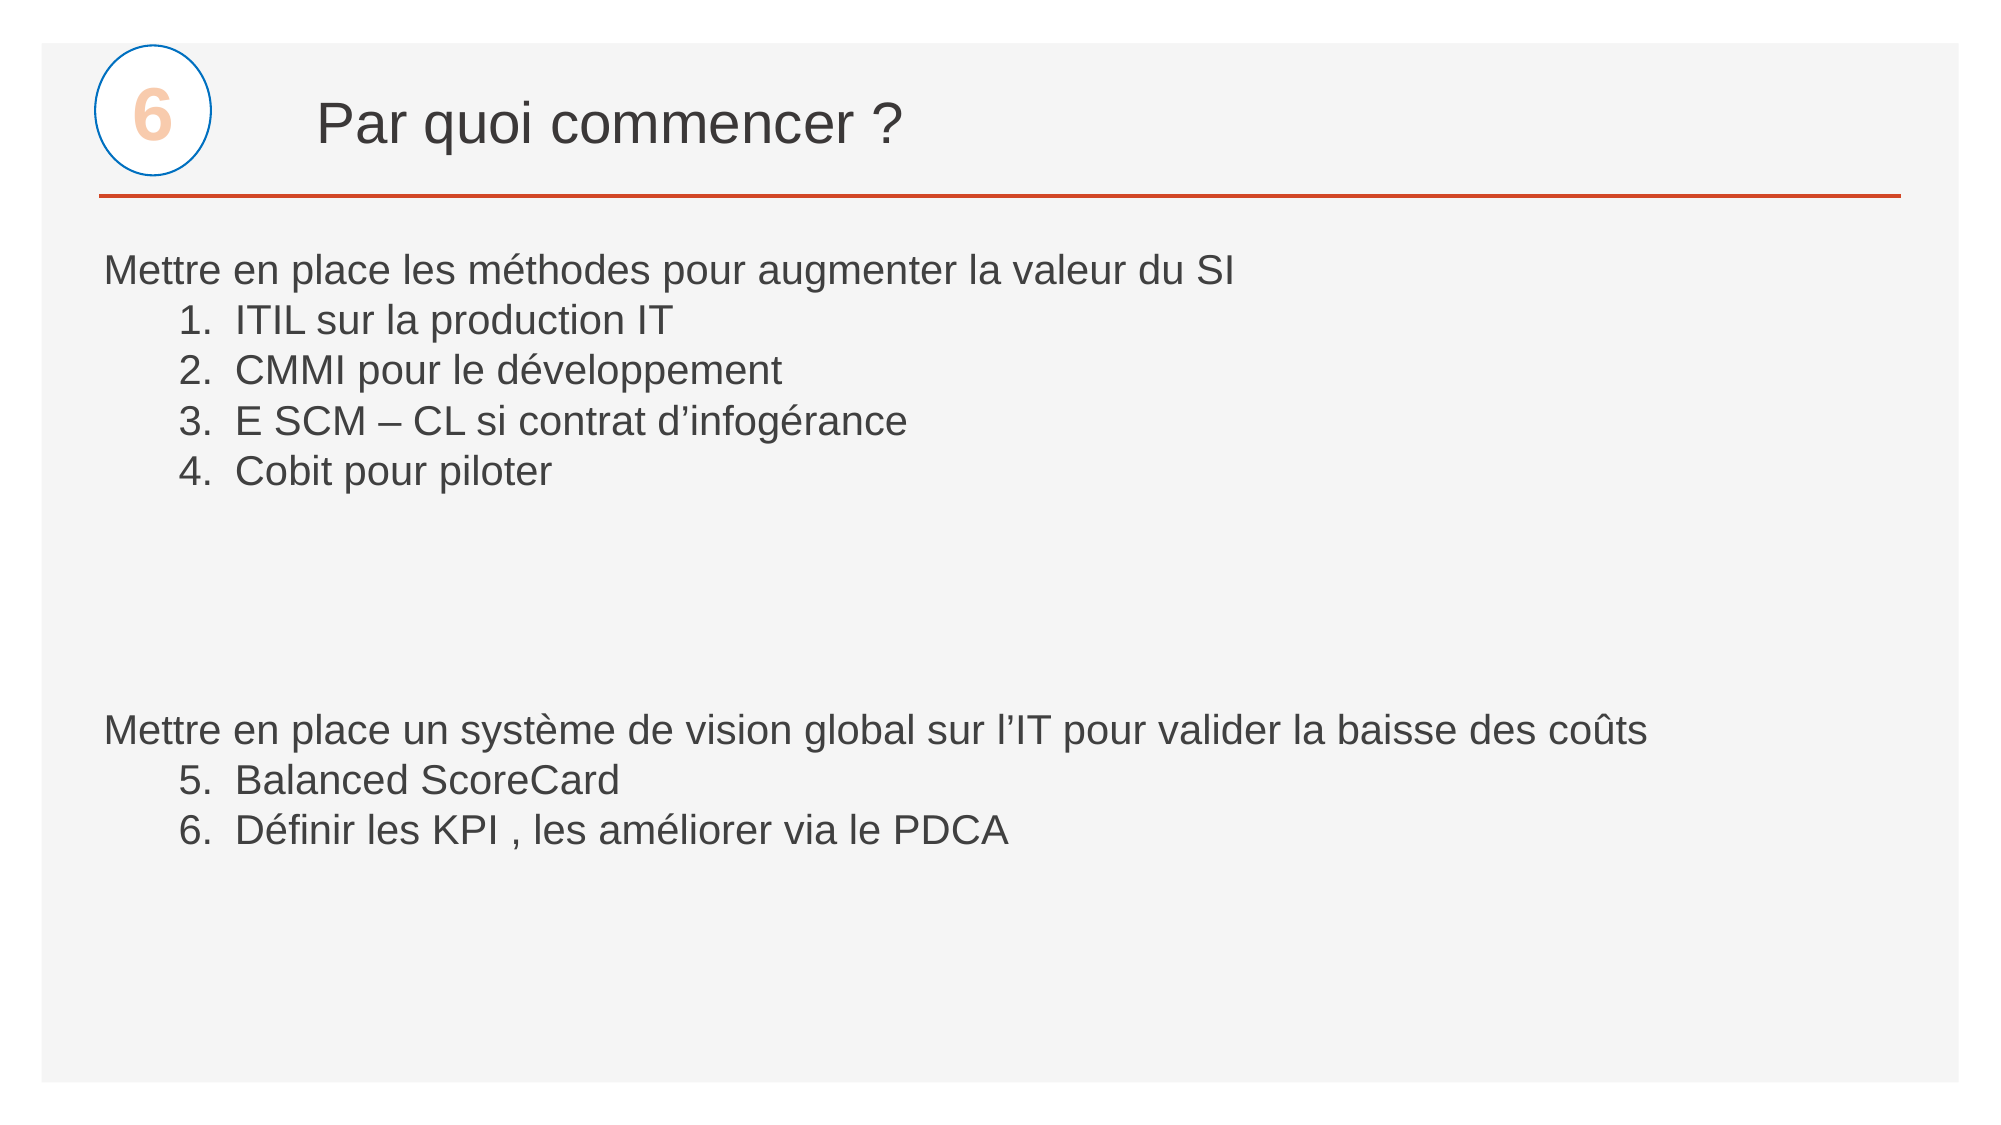

6
# Par quoi commencer ?
Mettre en place les méthodes pour augmenter la valeur du SI
ITIL sur la production IT
CMMI pour le développement
E SCM – CL si contrat d’infogérance
Cobit pour piloter

Mettre en place un système de vision global sur l’IT pour valider la baisse des coûts
Balanced ScoreCard
Définir les KPI , les améliorer via le PDCA